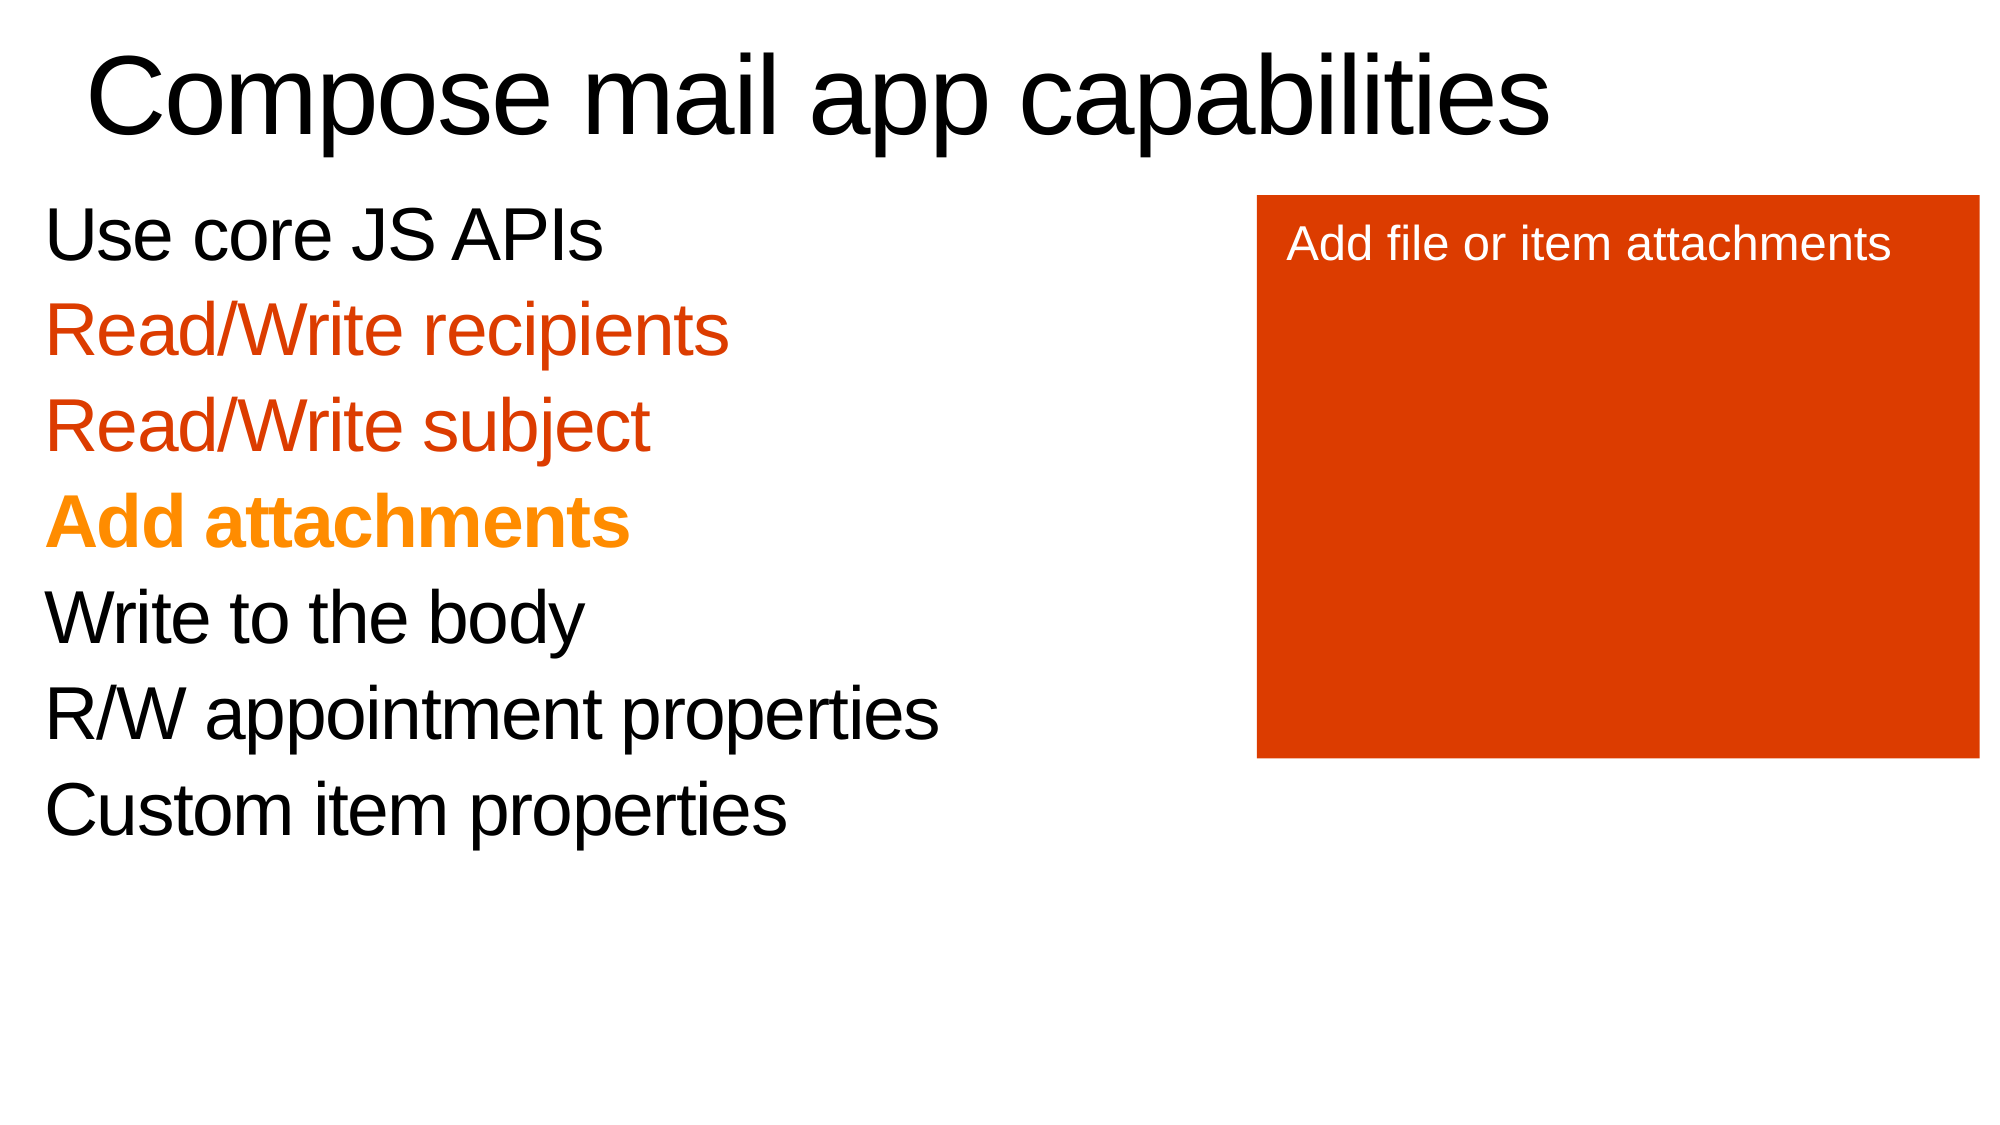

# Compose mail app capabilities
Use core JS APIs
Read/Write recipients
Read/Write subject
Add attachments
Write to the body
R/W appointment properties
Custom item properties

Add file or item attachments